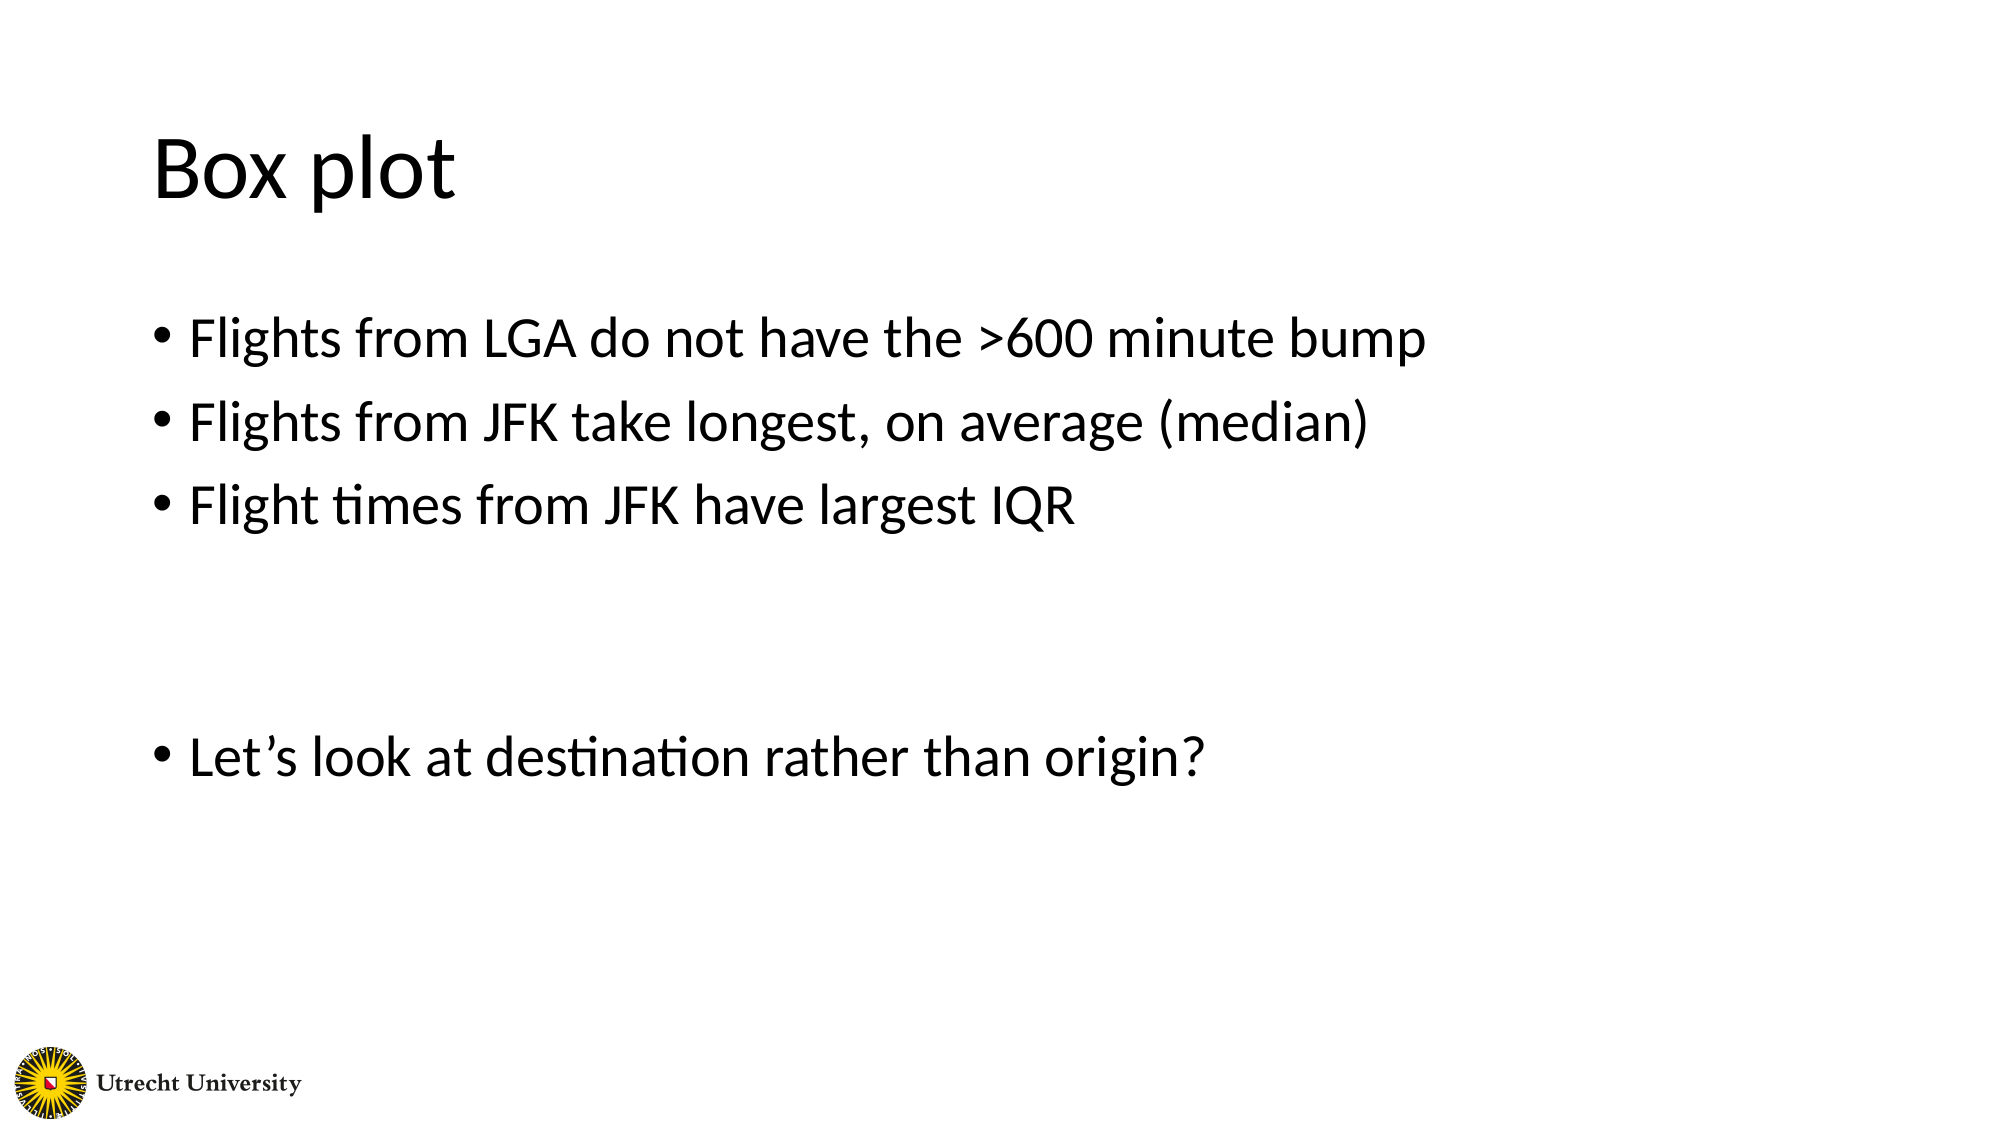

Box plot
Flights from LGA do not have the >600 minute bump
Flights from JFK take longest, on average (median)
Flight times from JFK have largest IQR

Let’s look at destination rather than origin?